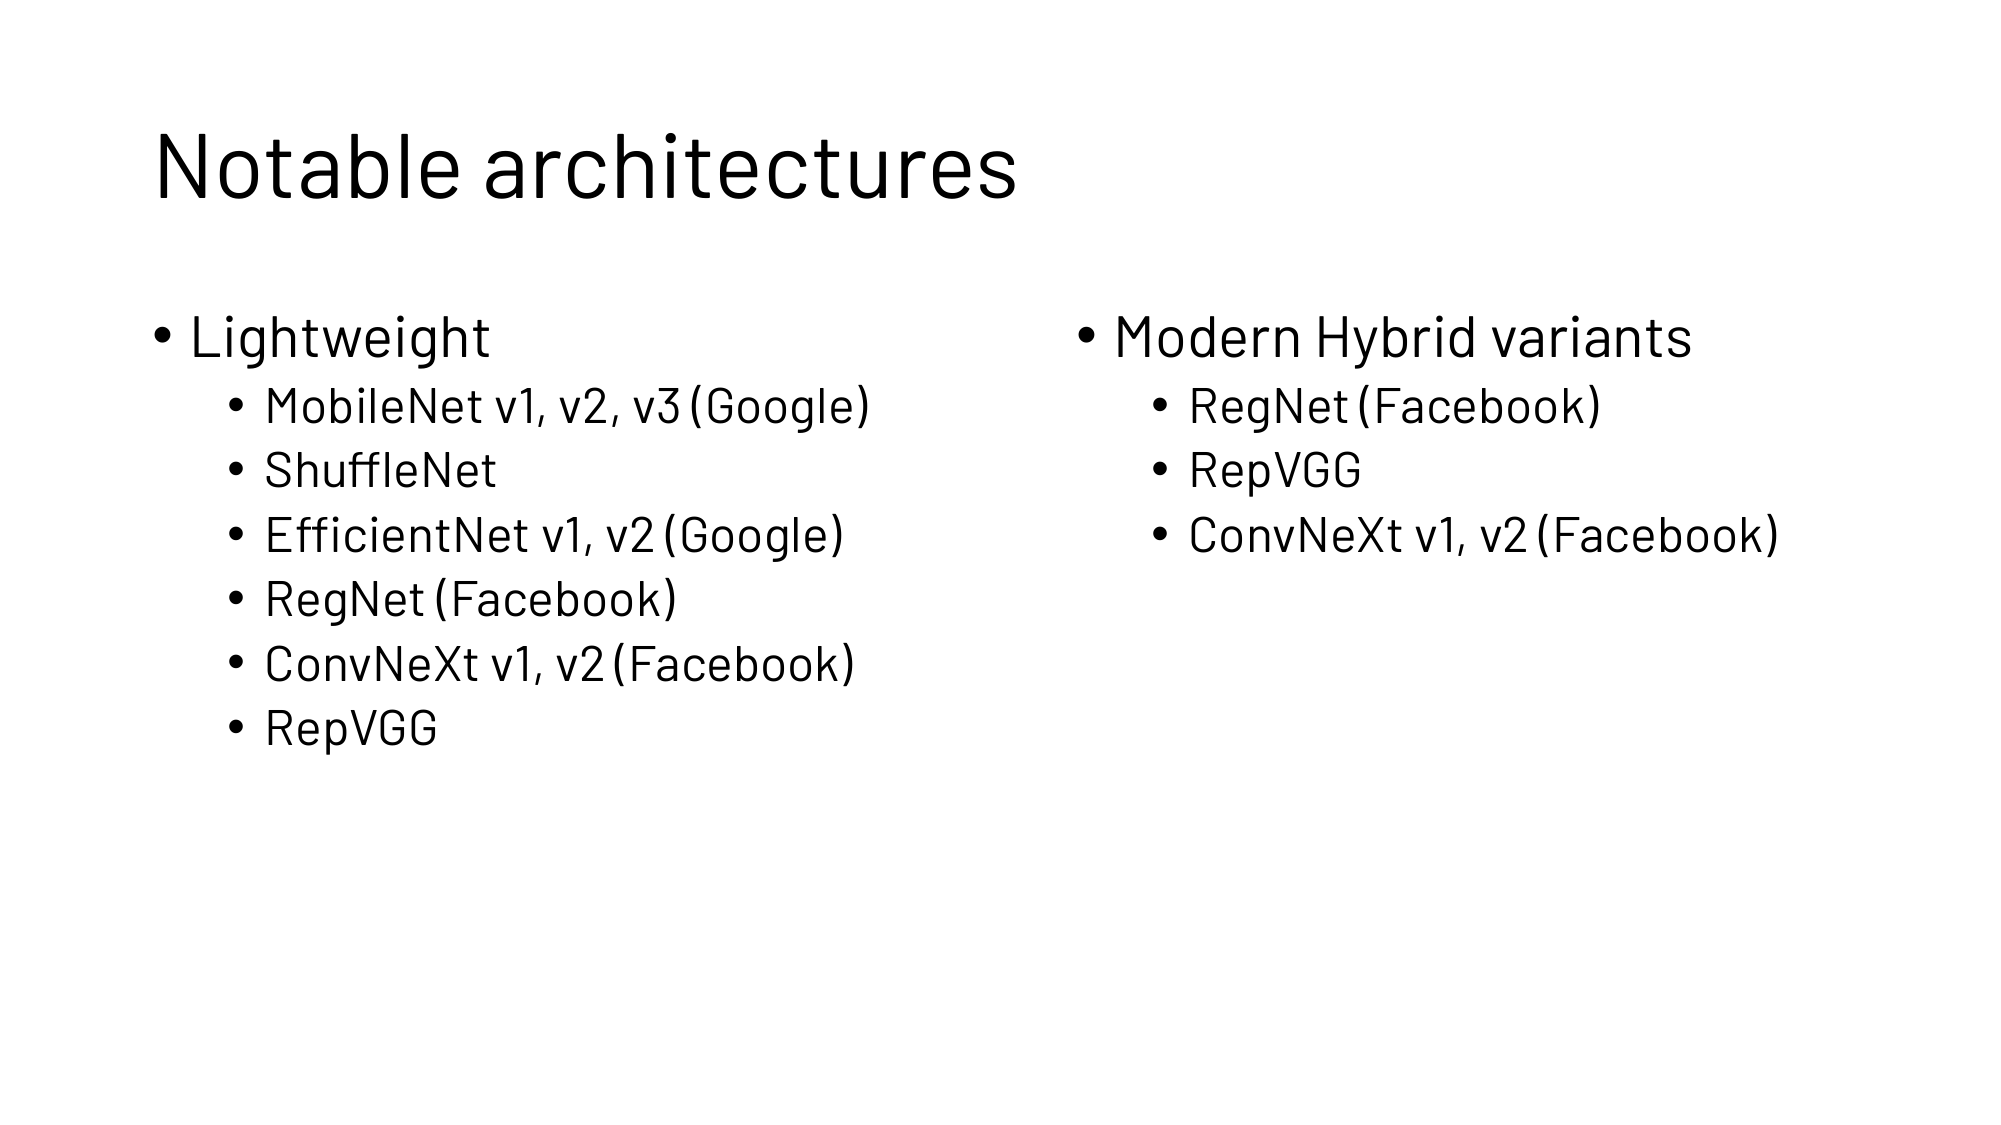

# Notable architectures
Lightweight
MobileNet v1, v2, v3 (Google)
ShuffleNet
EfficientNet v1, v2 (Google)
RegNet (Facebook)
ConvNeXt v1, v2 (Facebook)
RepVGG

Modern Hybrid variants
RegNet (Facebook)
RepVGG
ConvNeXt v1, v2 (Facebook)